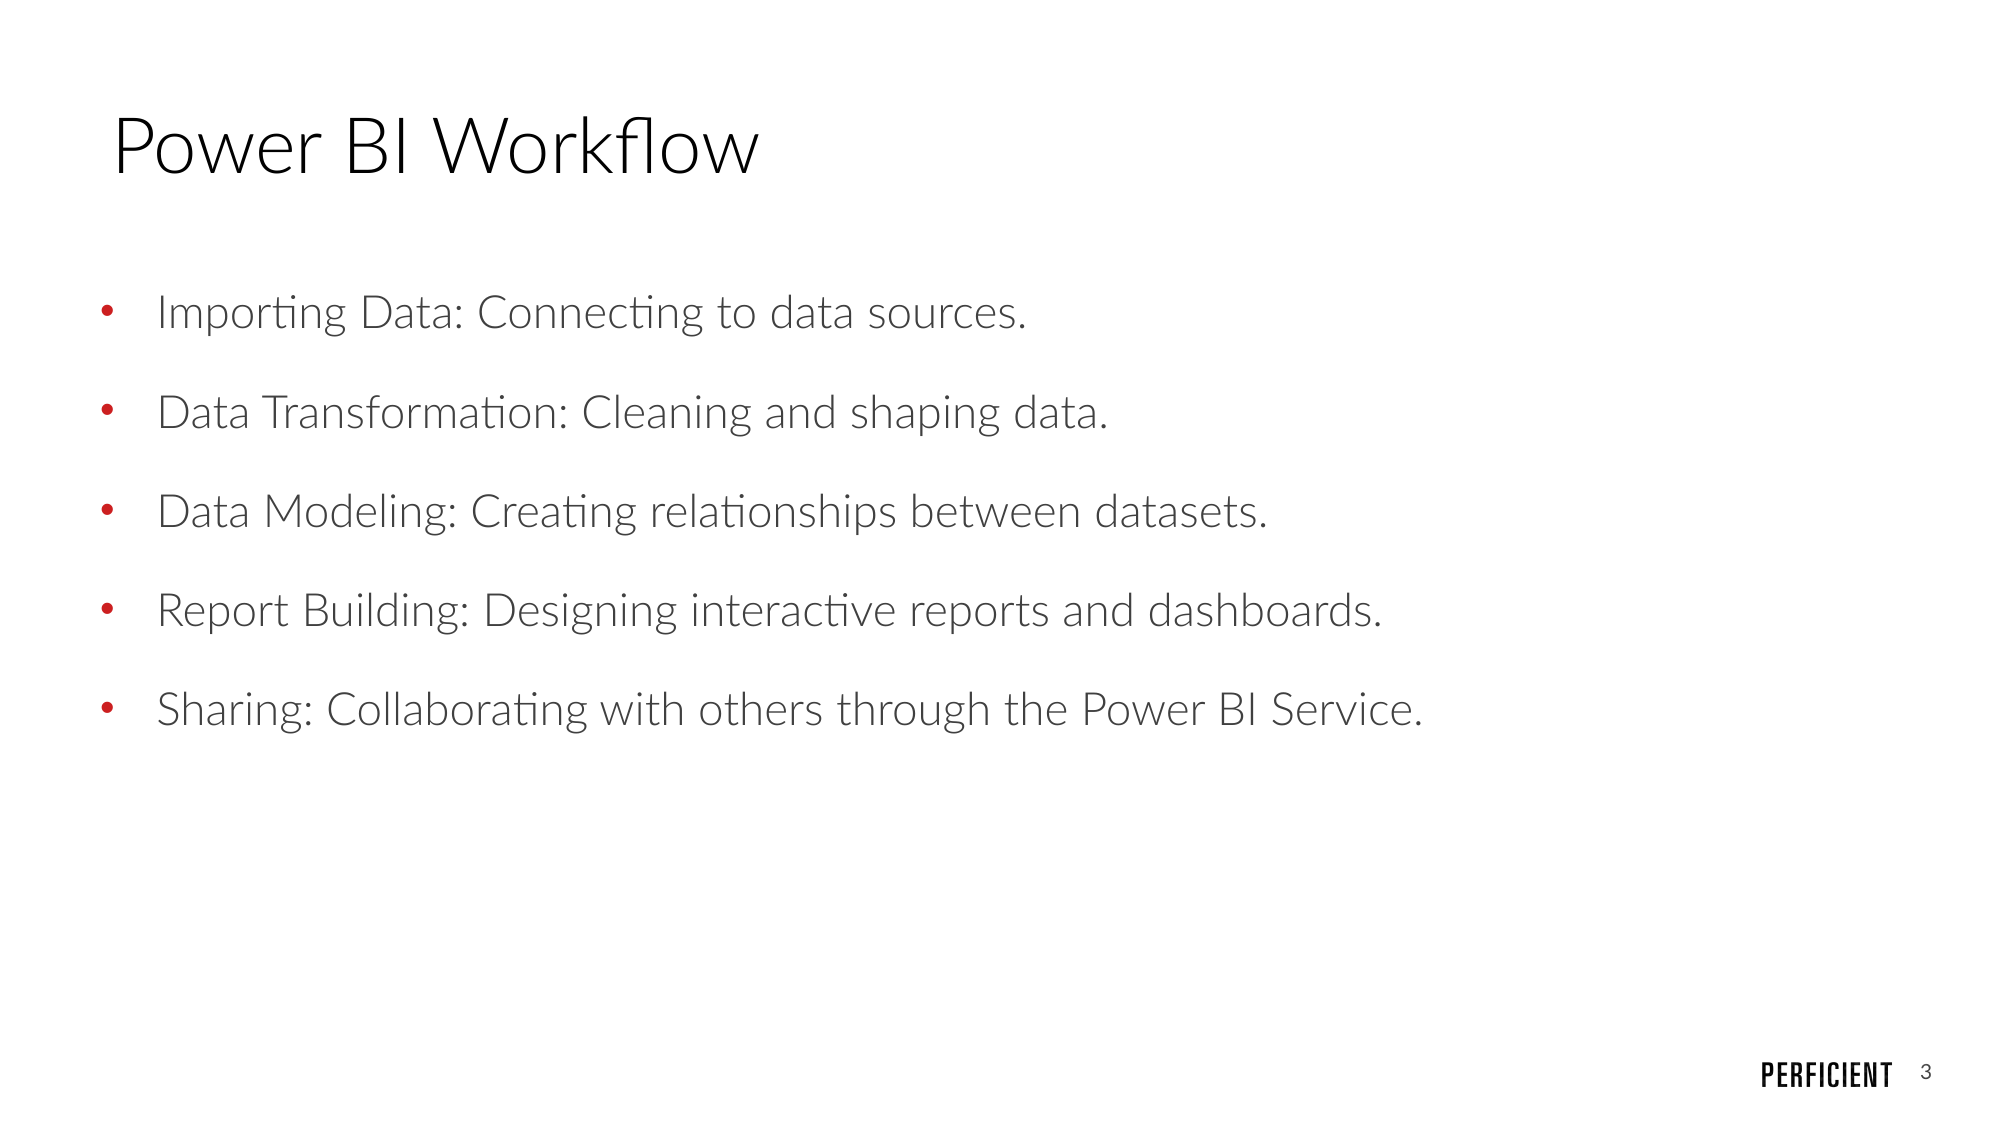

# Power BI Workflow
Importing Data: Connecting to data sources.
Data Transformation: Cleaning and shaping data.
Data Modeling: Creating relationships between datasets.
Report Building: Designing interactive reports and dashboards.
Sharing: Collaborating with others through the Power BI Service.